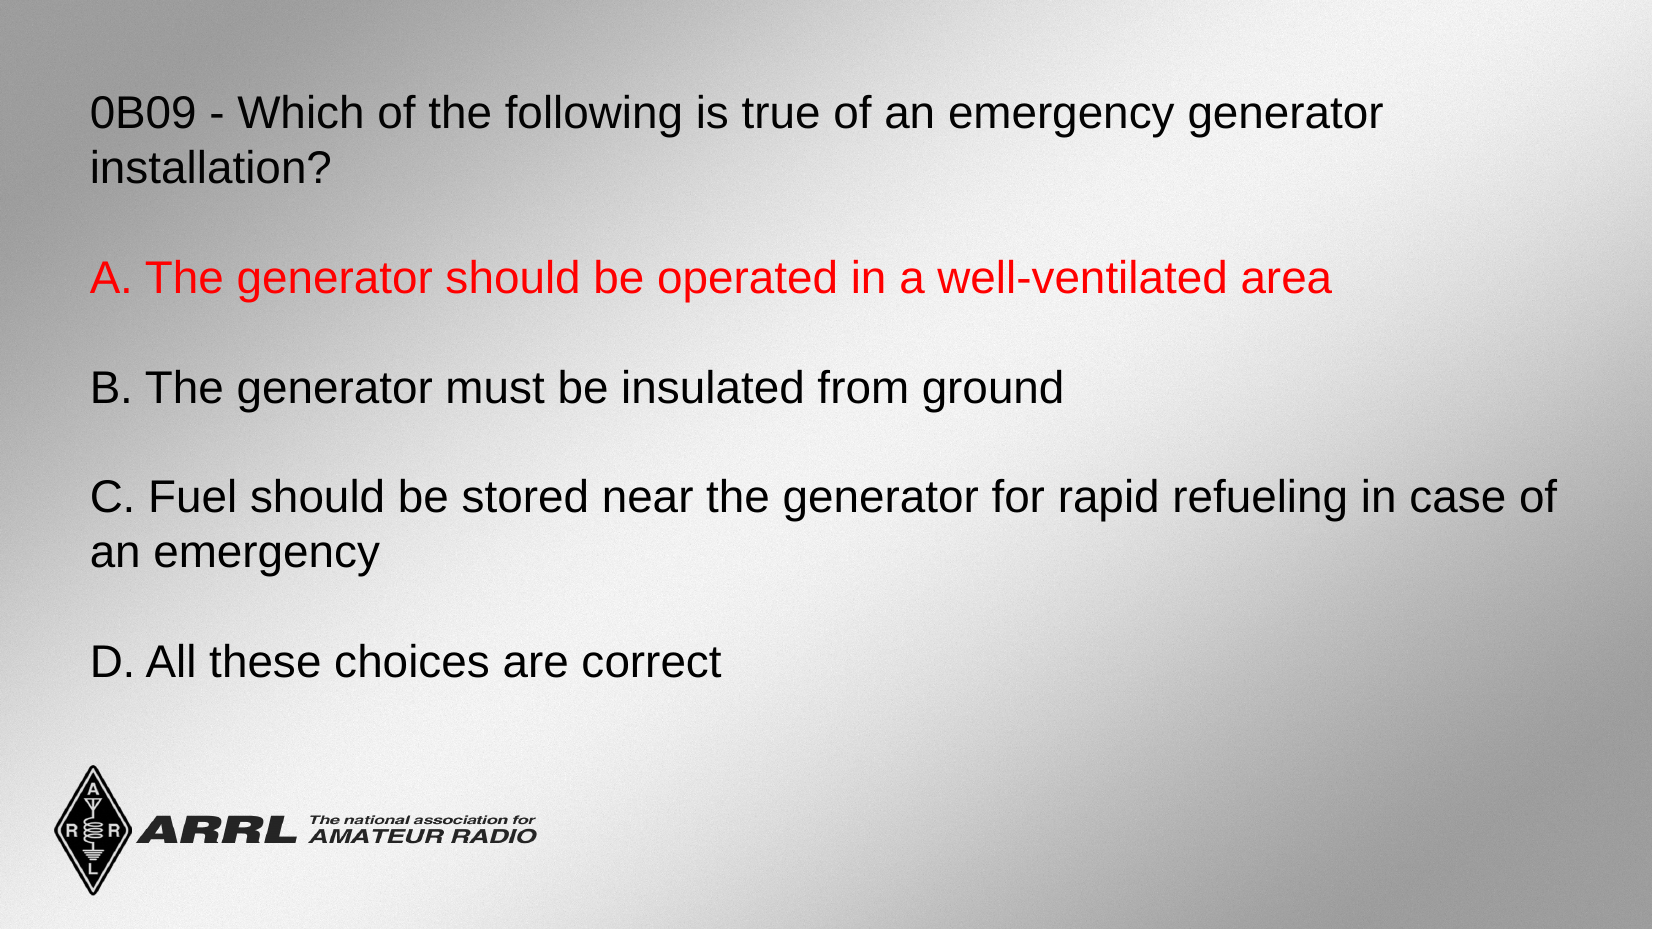

0B09 - Which of the following is true of an emergency generator installation?

A. The generator should be operated in a well-ventilated area

B. The generator must be insulated from ground

C. Fuel should be stored near the generator for rapid refueling in case of an emergency

D. All these choices are correct